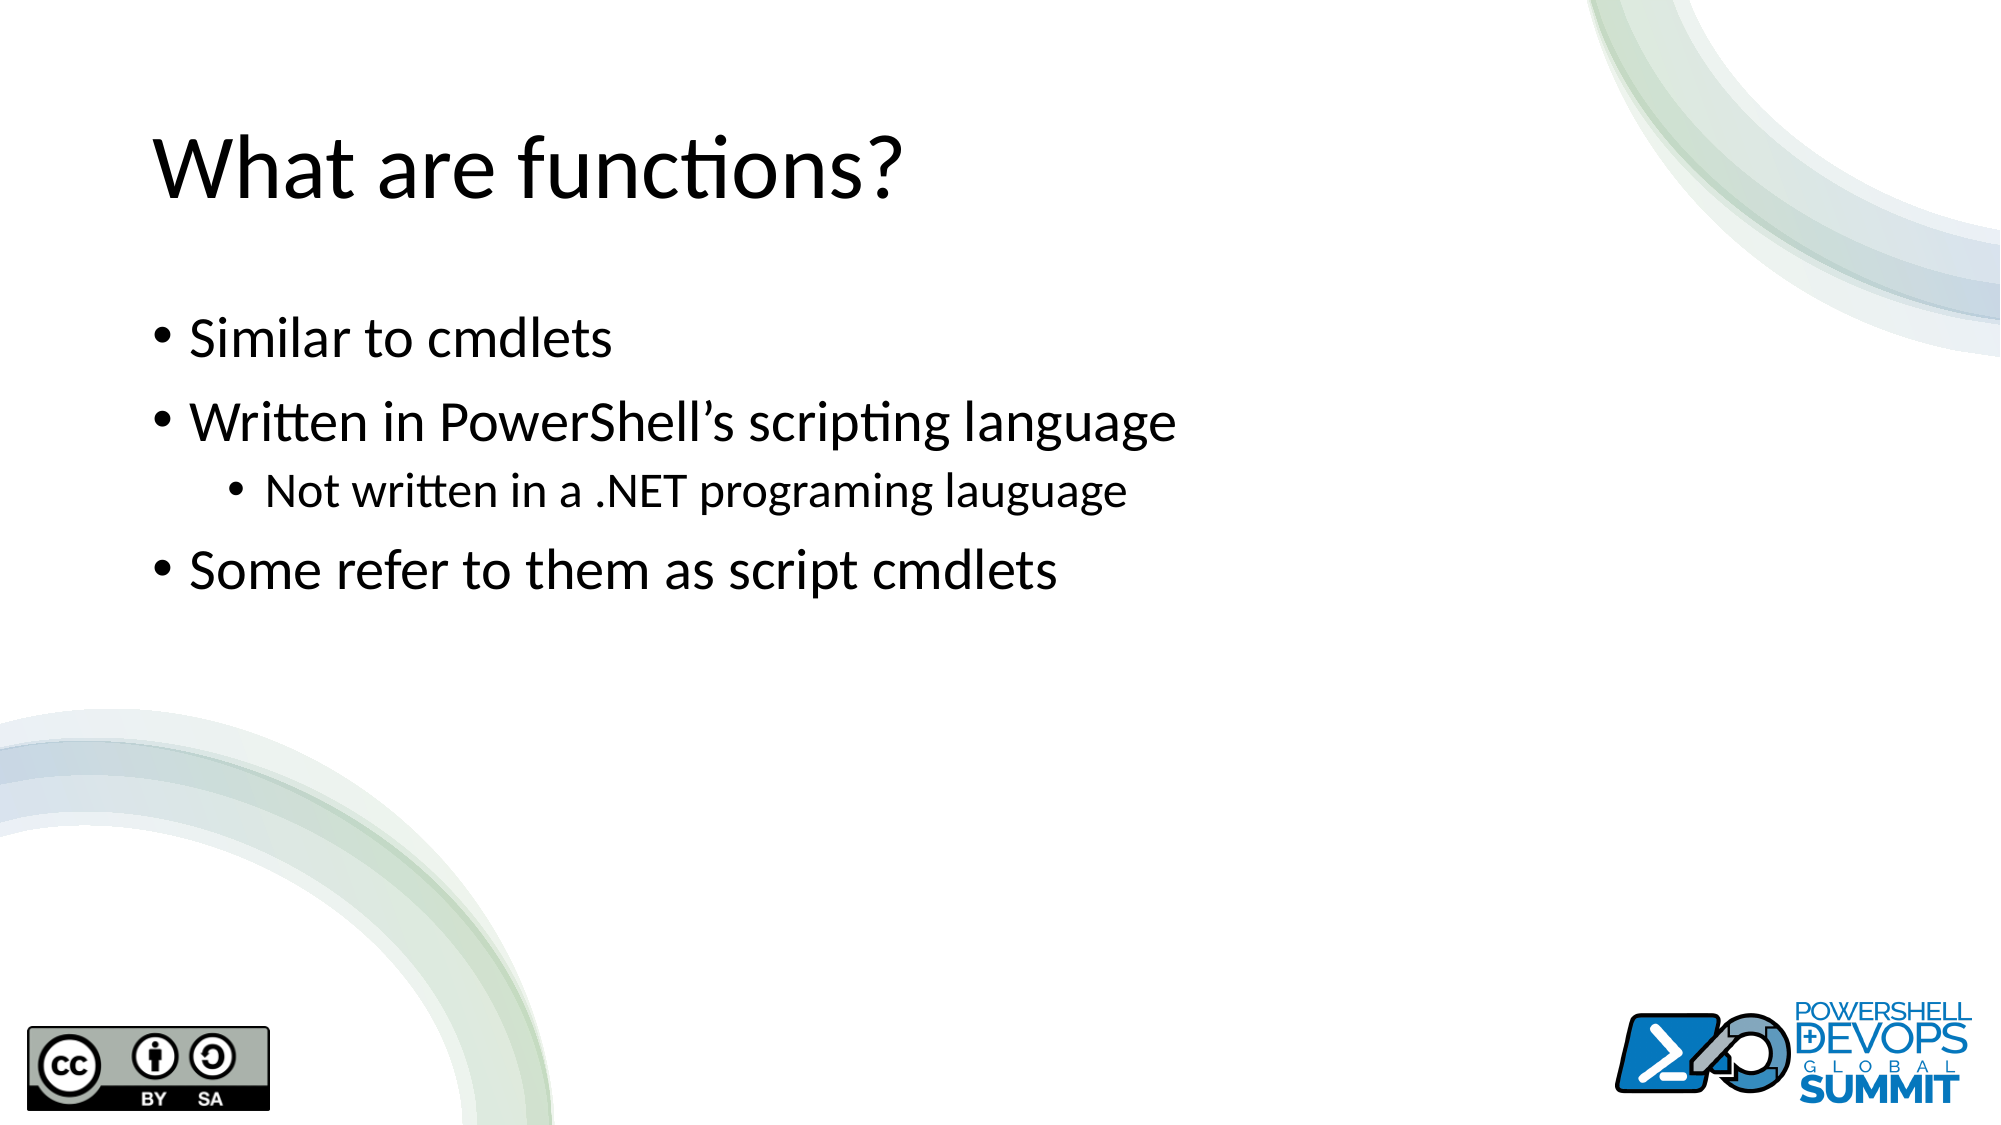

# What are functions?
Similar to cmdlets
Written in PowerShell’s scripting language
Not written in a .NET programing lauguage
Some refer to them as script cmdlets